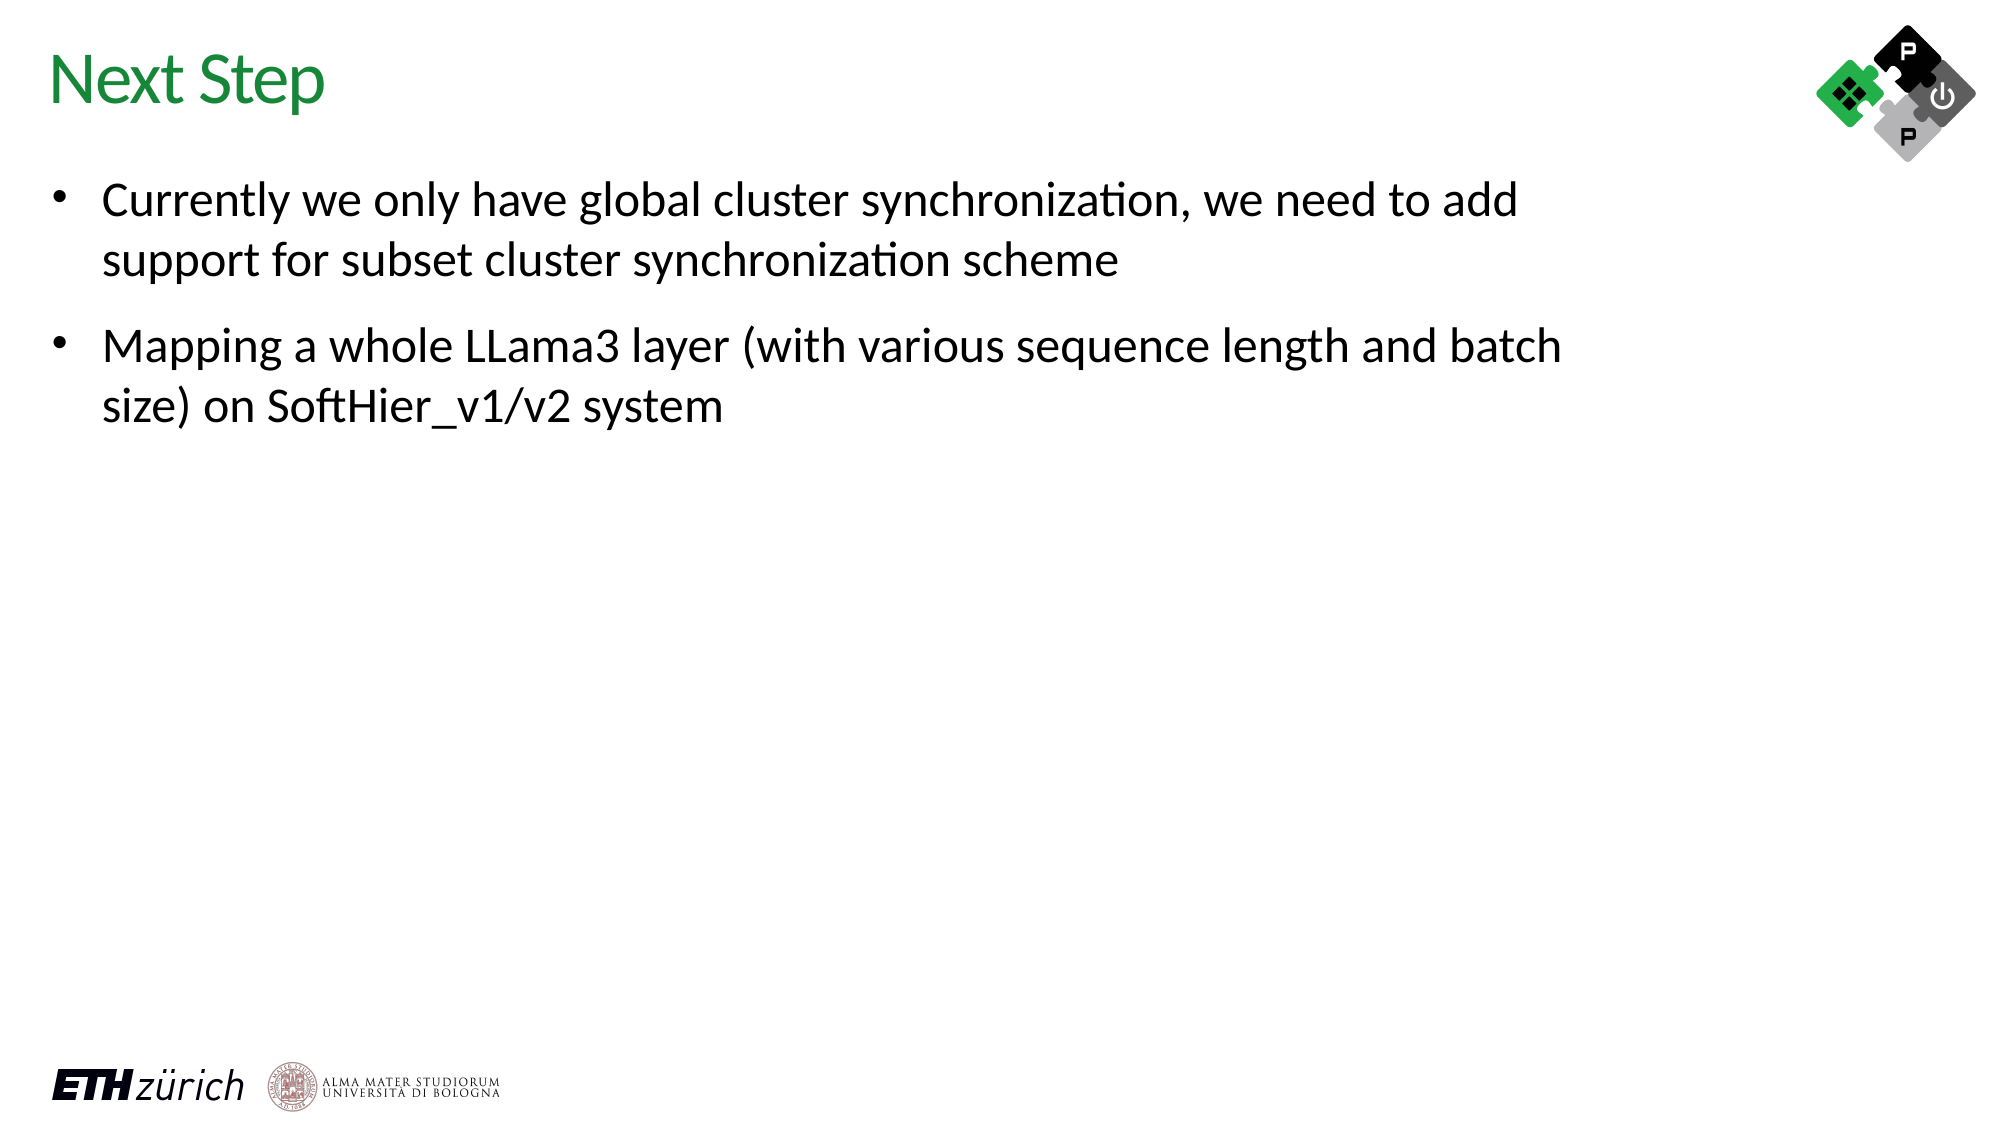

Next Step
Currently we only have global cluster synchronization, we need to add support for subset cluster synchronization scheme
Mapping a whole LLama3 layer (with various sequence length and batch size) on SoftHier_v1/v2 system